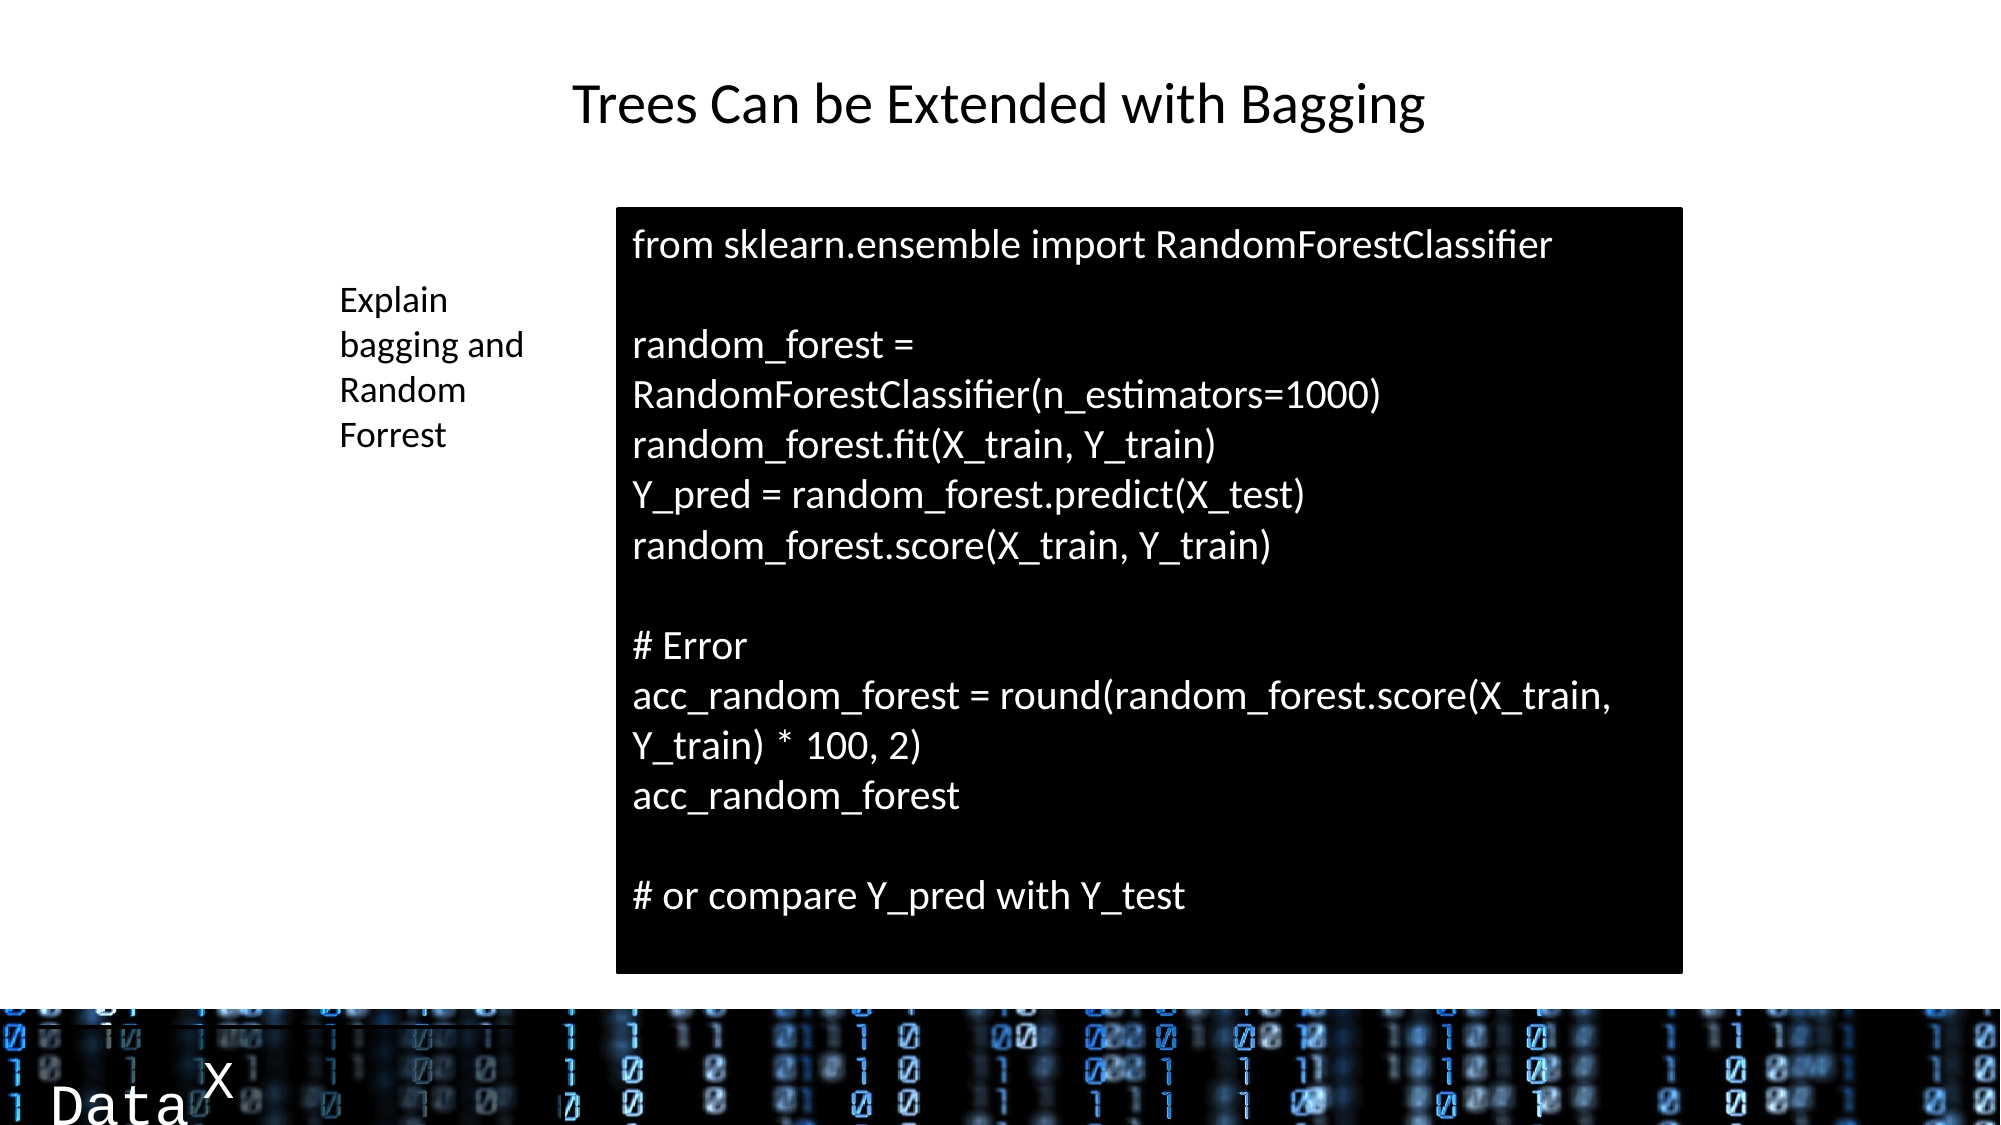

# Trees Can be Extended with Bagging
from sklearn.ensemble import RandomForestClassifier

random_forest = RandomForestClassifier(n_estimators=1000)
random_forest.fit(X_train, Y_train)
Y_pred = random_forest.predict(X_test)
random_forest.score(X_train, Y_train)

# Error
acc_random_forest = round(random_forest.score(X_train, Y_train) * 100, 2)
acc_random_forest
# or compare Y_pred with Y_test

Explain bagging and Random Forrest